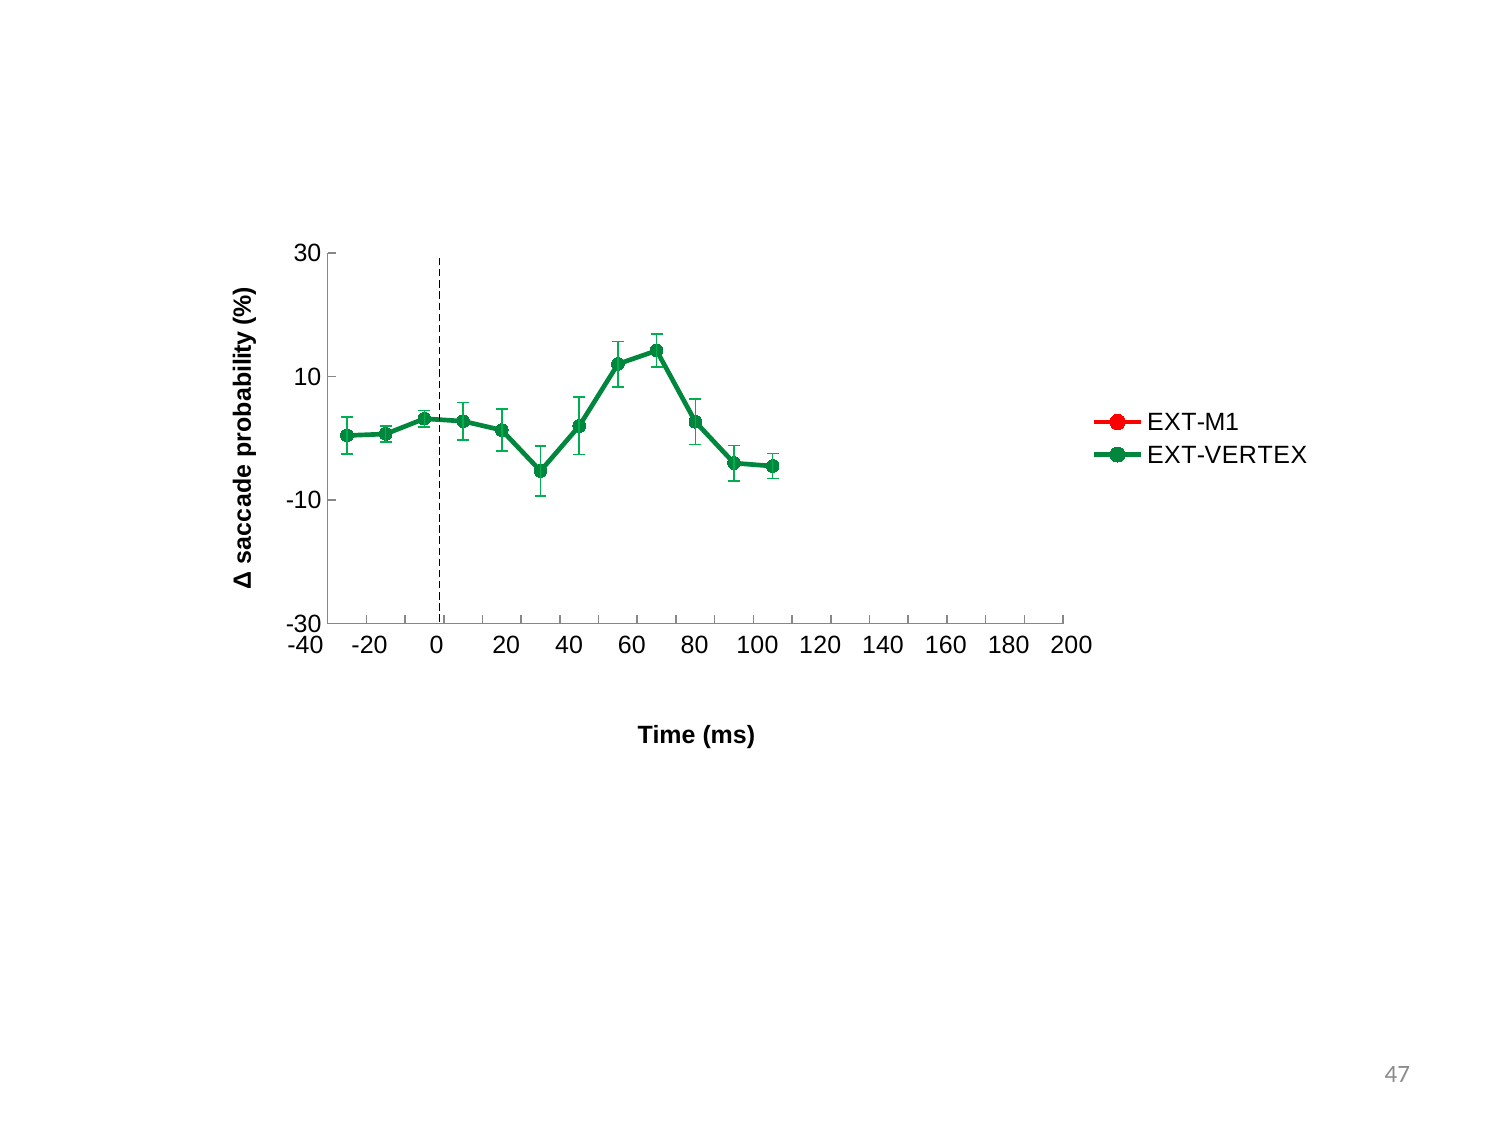

### Chart

| Category | EXT-M1 | EXT-VERTEX |
|---|---|---|
| -40 | 1.9293571306283166 | 0.4472693032015167 |
| -20 | 1.901985961307995 | 0.7029190207156301 |
| 0 | 4.999058380414325 | 3.173728813559317 |
| 20 | 9.404853620955324 | 2.7709510357815414 |
| 40 | 1.5319722650231382 | 1.3168549905837998 |
| 60 | -9.679635336414973 | -5.3006120527306875 |
| 80 | 0.879708097928423 | 1.9905838041431083 |
| 100 | 12.240155795240538 | 12.028719397363483 |
| 120 | 13.759951206985122 | 14.20338983050849 |
| 140 | 0.2340566683786879 | 2.680084745762722 |
| 160 | -5.211992809450407 | -4.027542372881349 |
| 180 | -6.35120270501625 | -4.513888888888892 |
-40    -20      0       20     40     60     80    100   120   140   160   180   200

                                                  Time (ms)
47